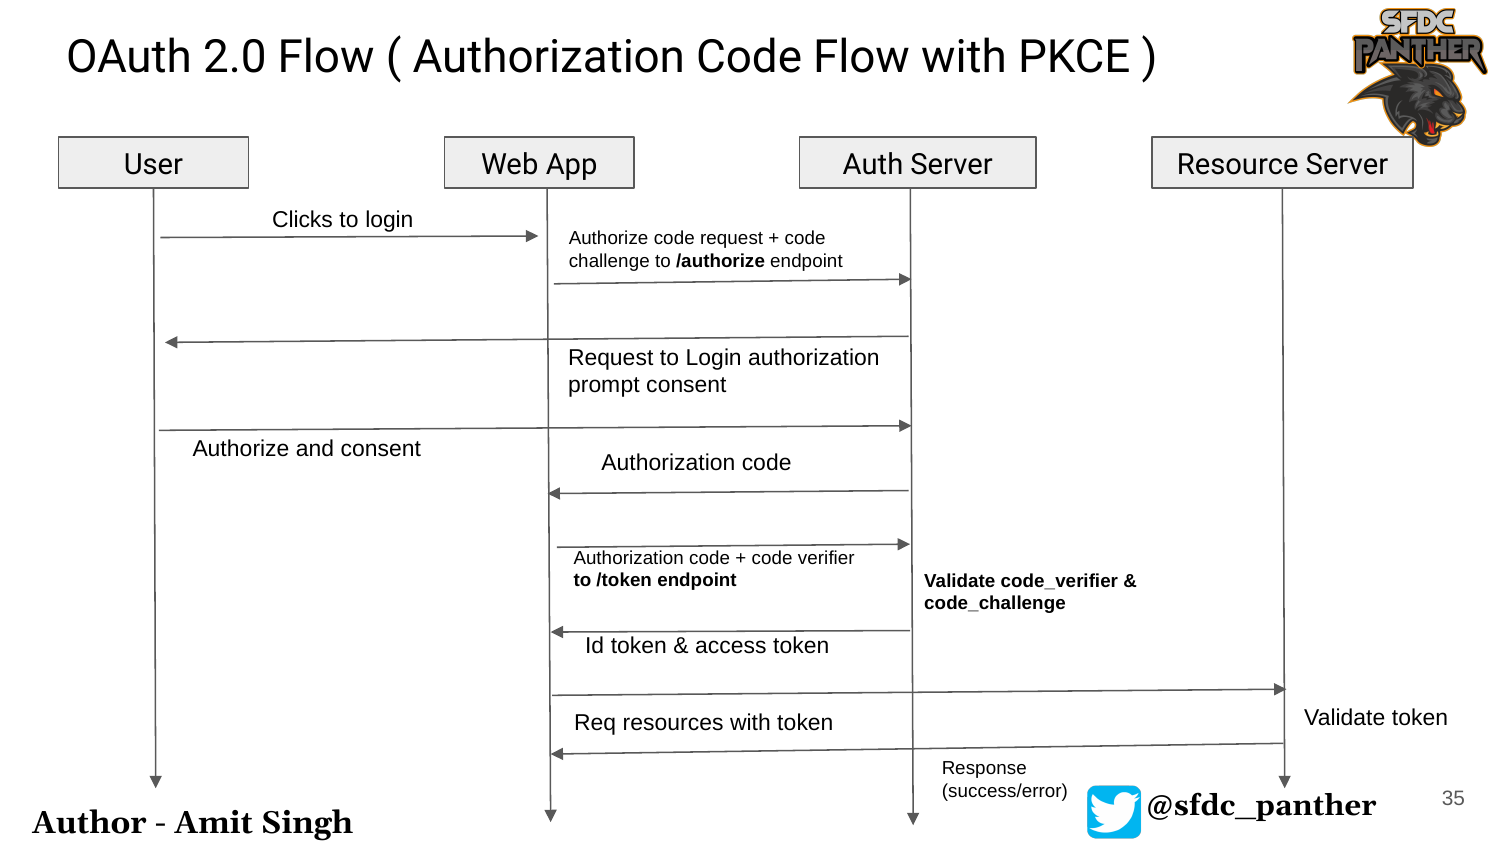

# OAuth 2.0 Flow ( Authorization Code Flow with PKCE )
User
Web App
Auth Server
Resource Server
Clicks to login
Authorize code request + code challenge to /authorize endpoint
Request to Login authorization prompt consent
Authorize and consent
Authorization code
Authorization code + code verifier to /token endpoint
Validate code_verifier & code_challenge
Id token & access token
Validate token
Req resources with token
Response (success/error)
35